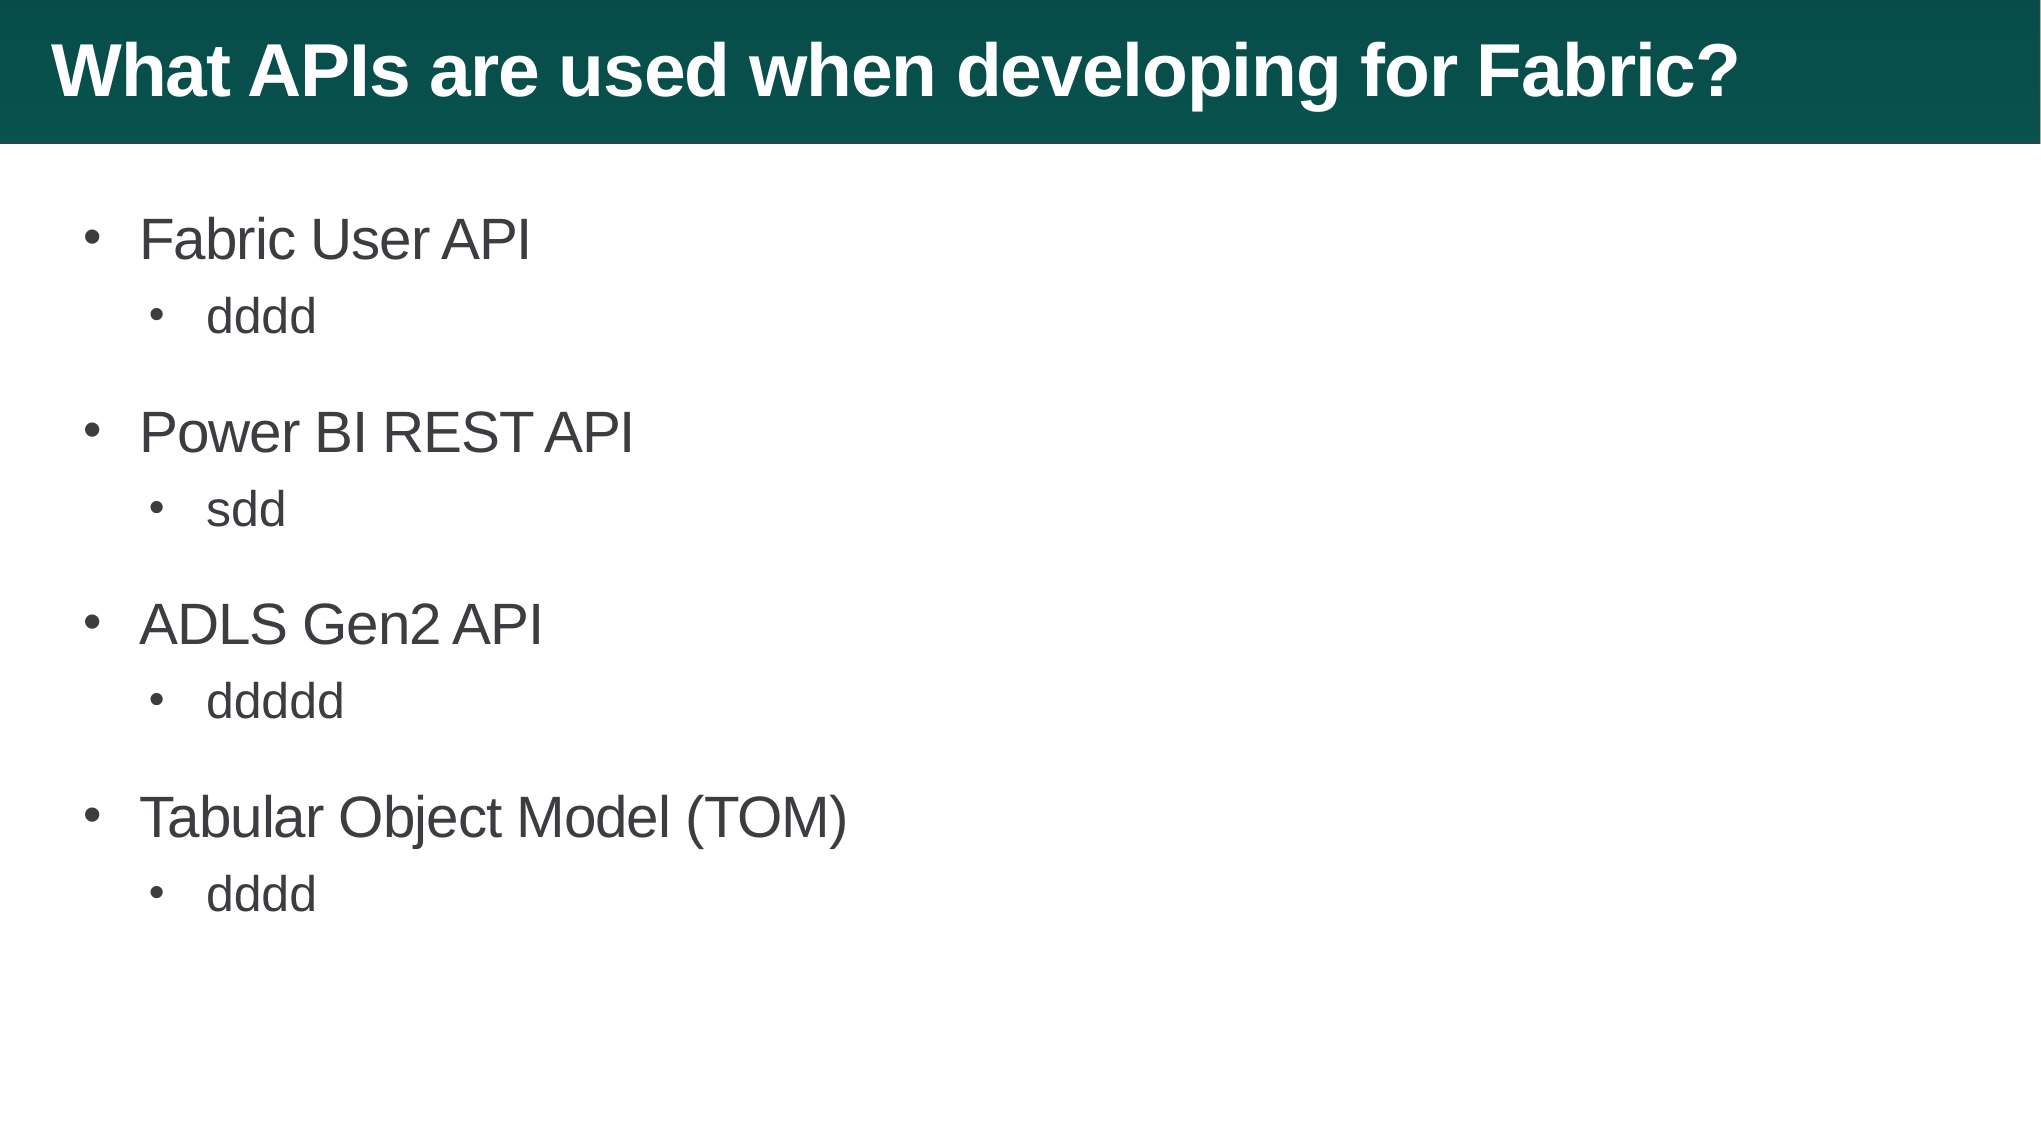

# What APIs are used when developing for Fabric?
Fabric User API
dddd
Power BI REST API
sdd
ADLS Gen2 API
ddddd
Tabular Object Model (TOM)
dddd